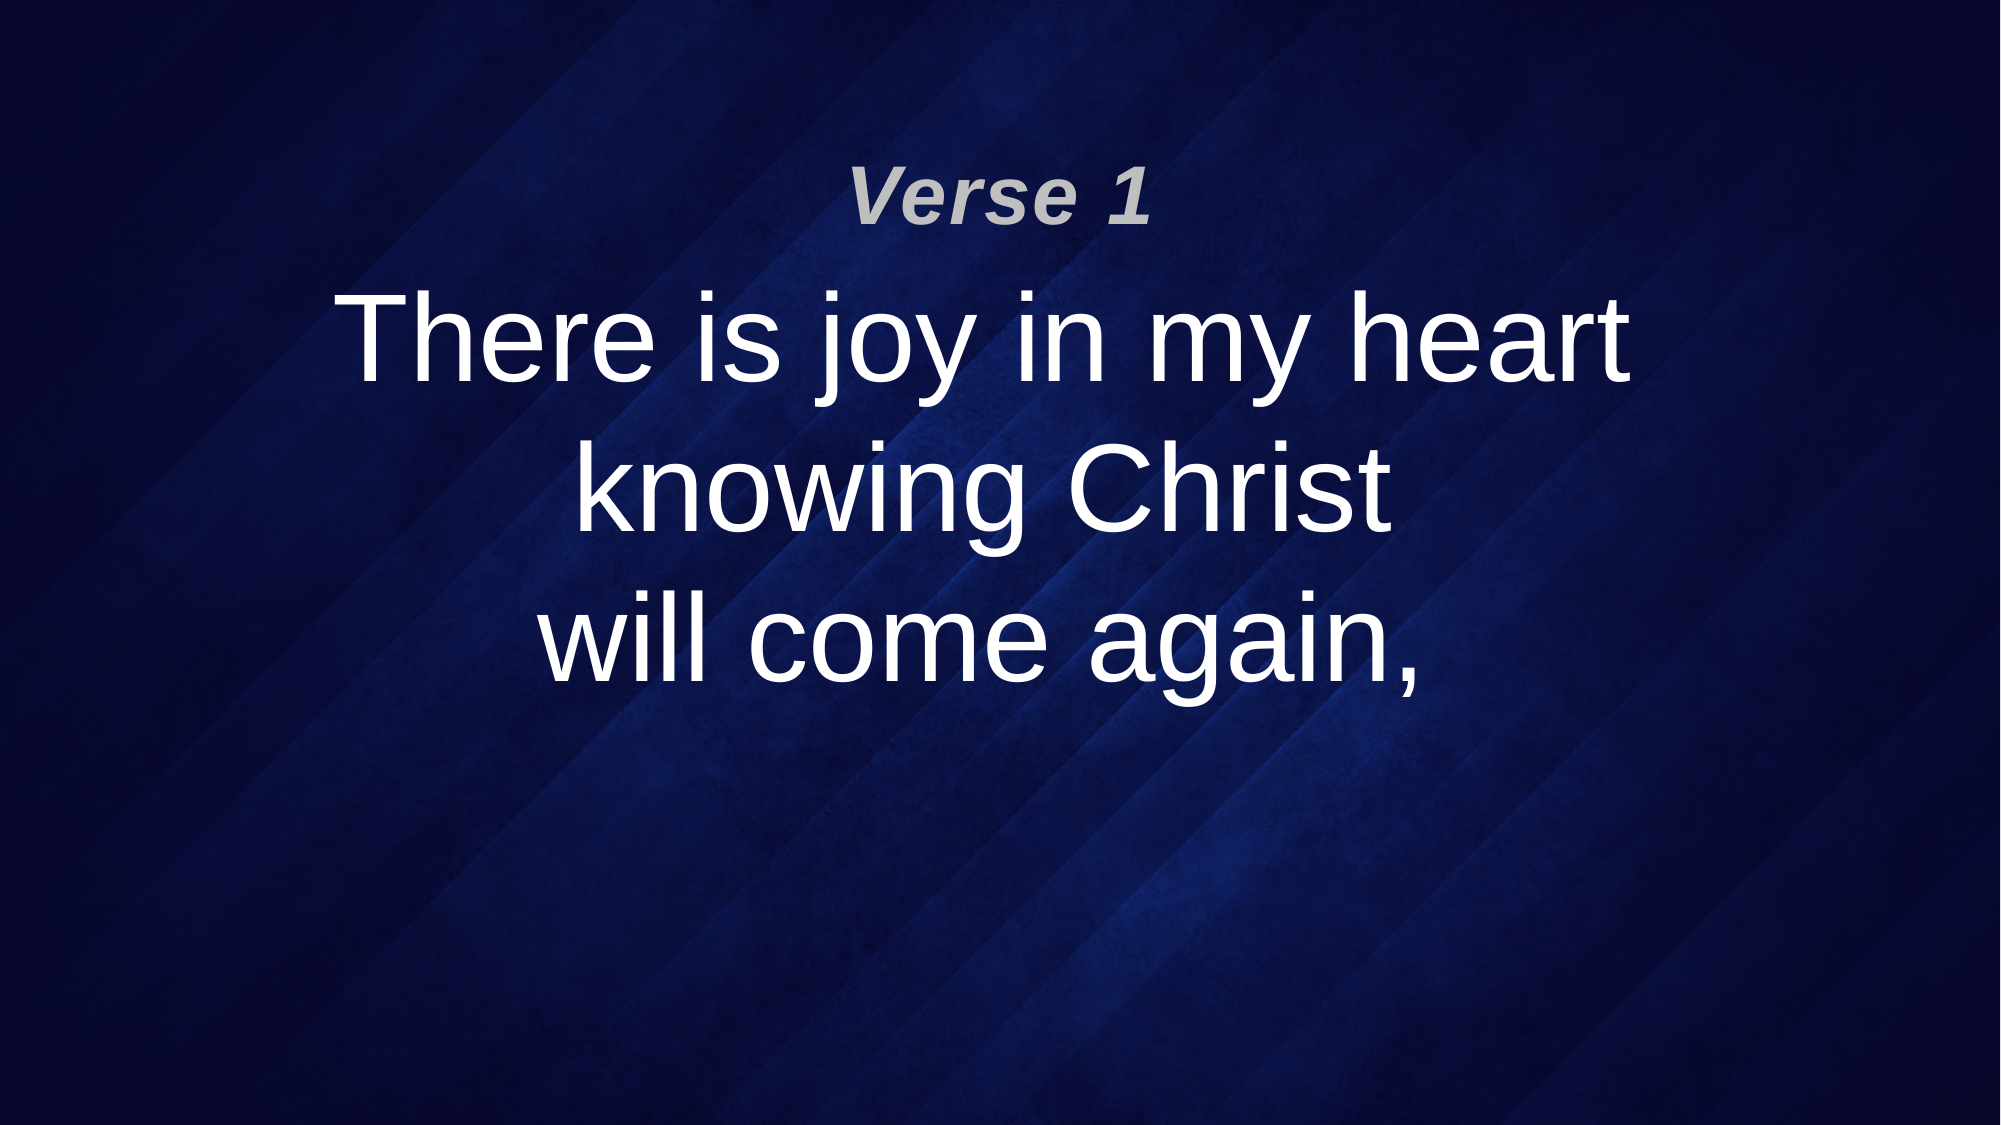

Verse 1
# There is joy in my heart knowing Christ will come again,